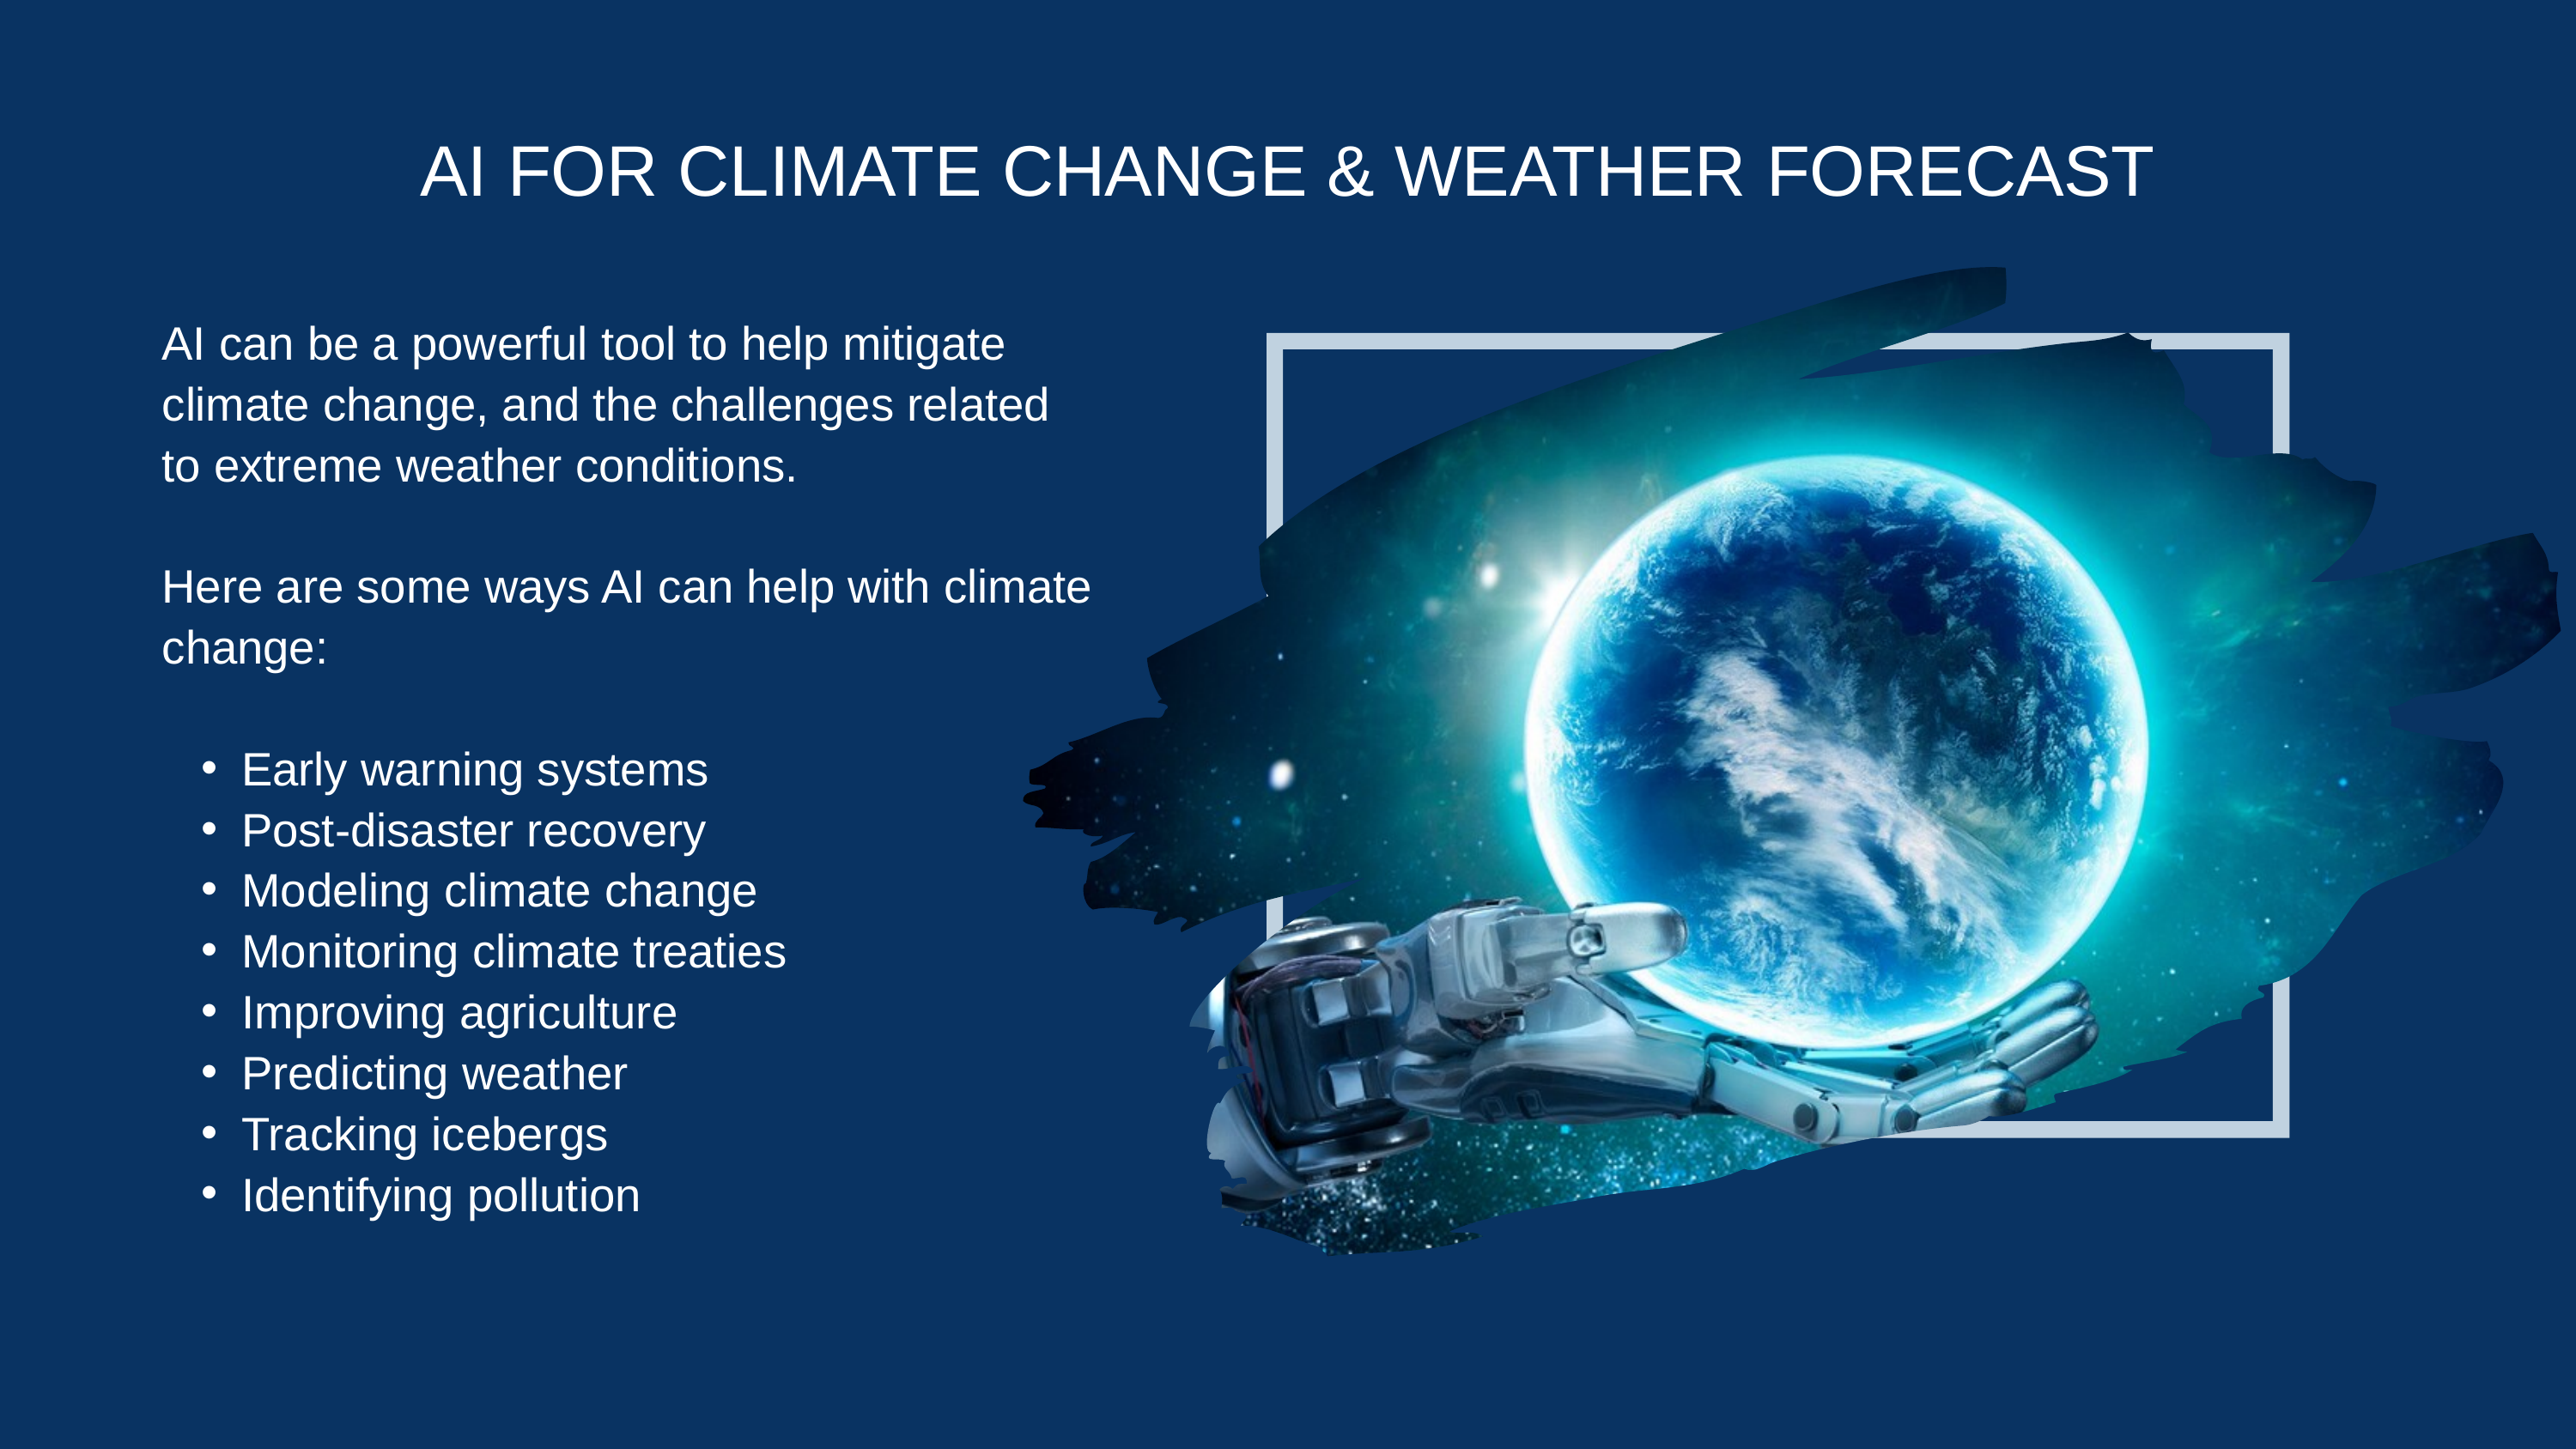

AI FOR CLIMATE CHANGE & WEATHER FORECAST

AI can be a powerful tool to help mitigate climate change, and the challenges related to extreme weather conditions.

Here are some ways AI can help with climate change:

Early warning systems
Post-disaster recovery
Modeling climate change
Monitoring climate treaties
Improving agriculture
Predicting weather
Tracking icebergs
Identifying pollution